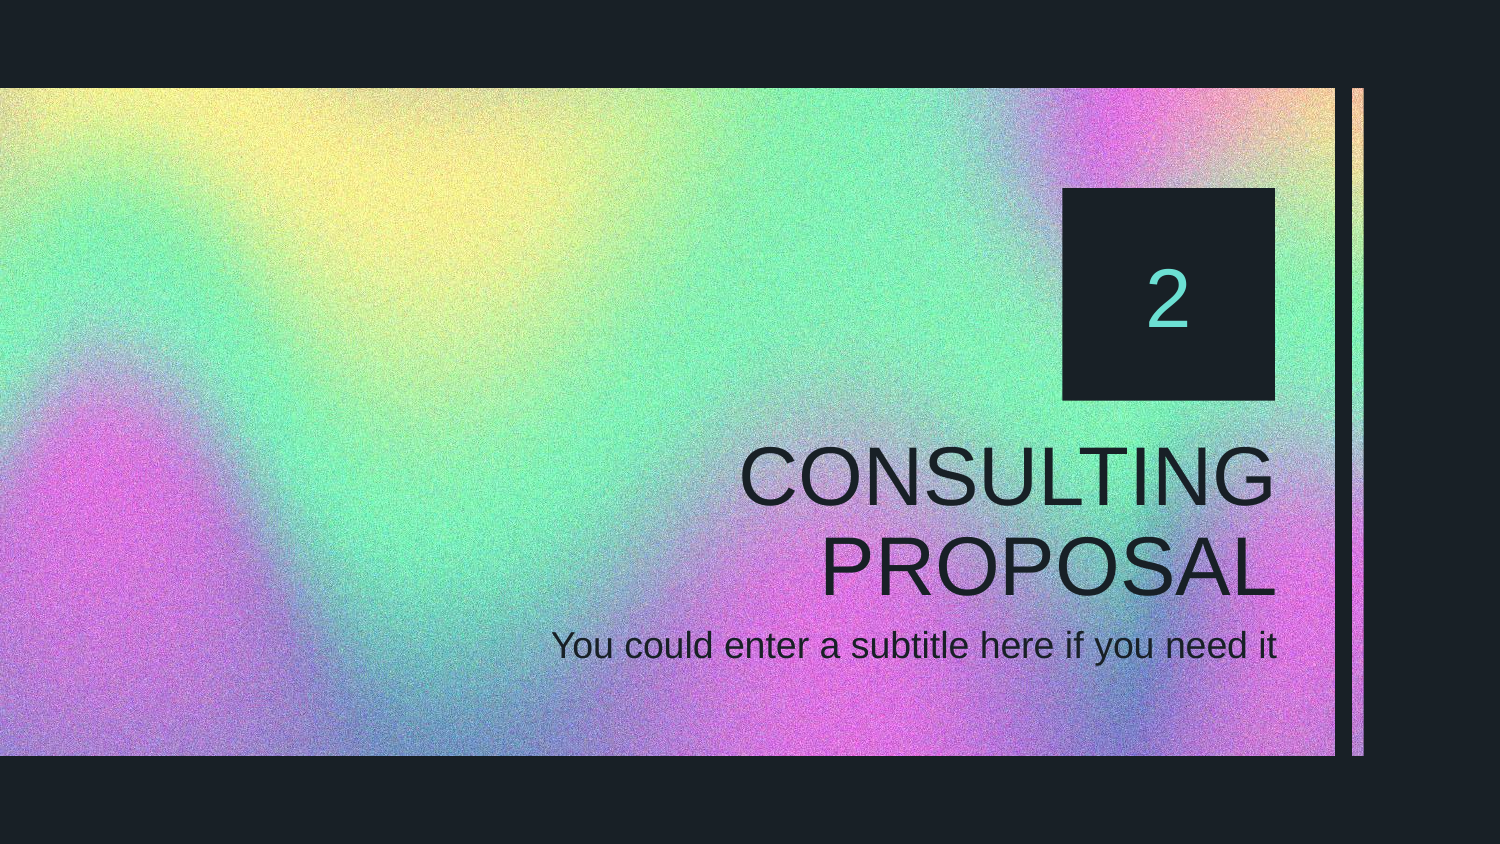

2
# CONSULTING PROPOSAL
You could enter a subtitle here if you need it